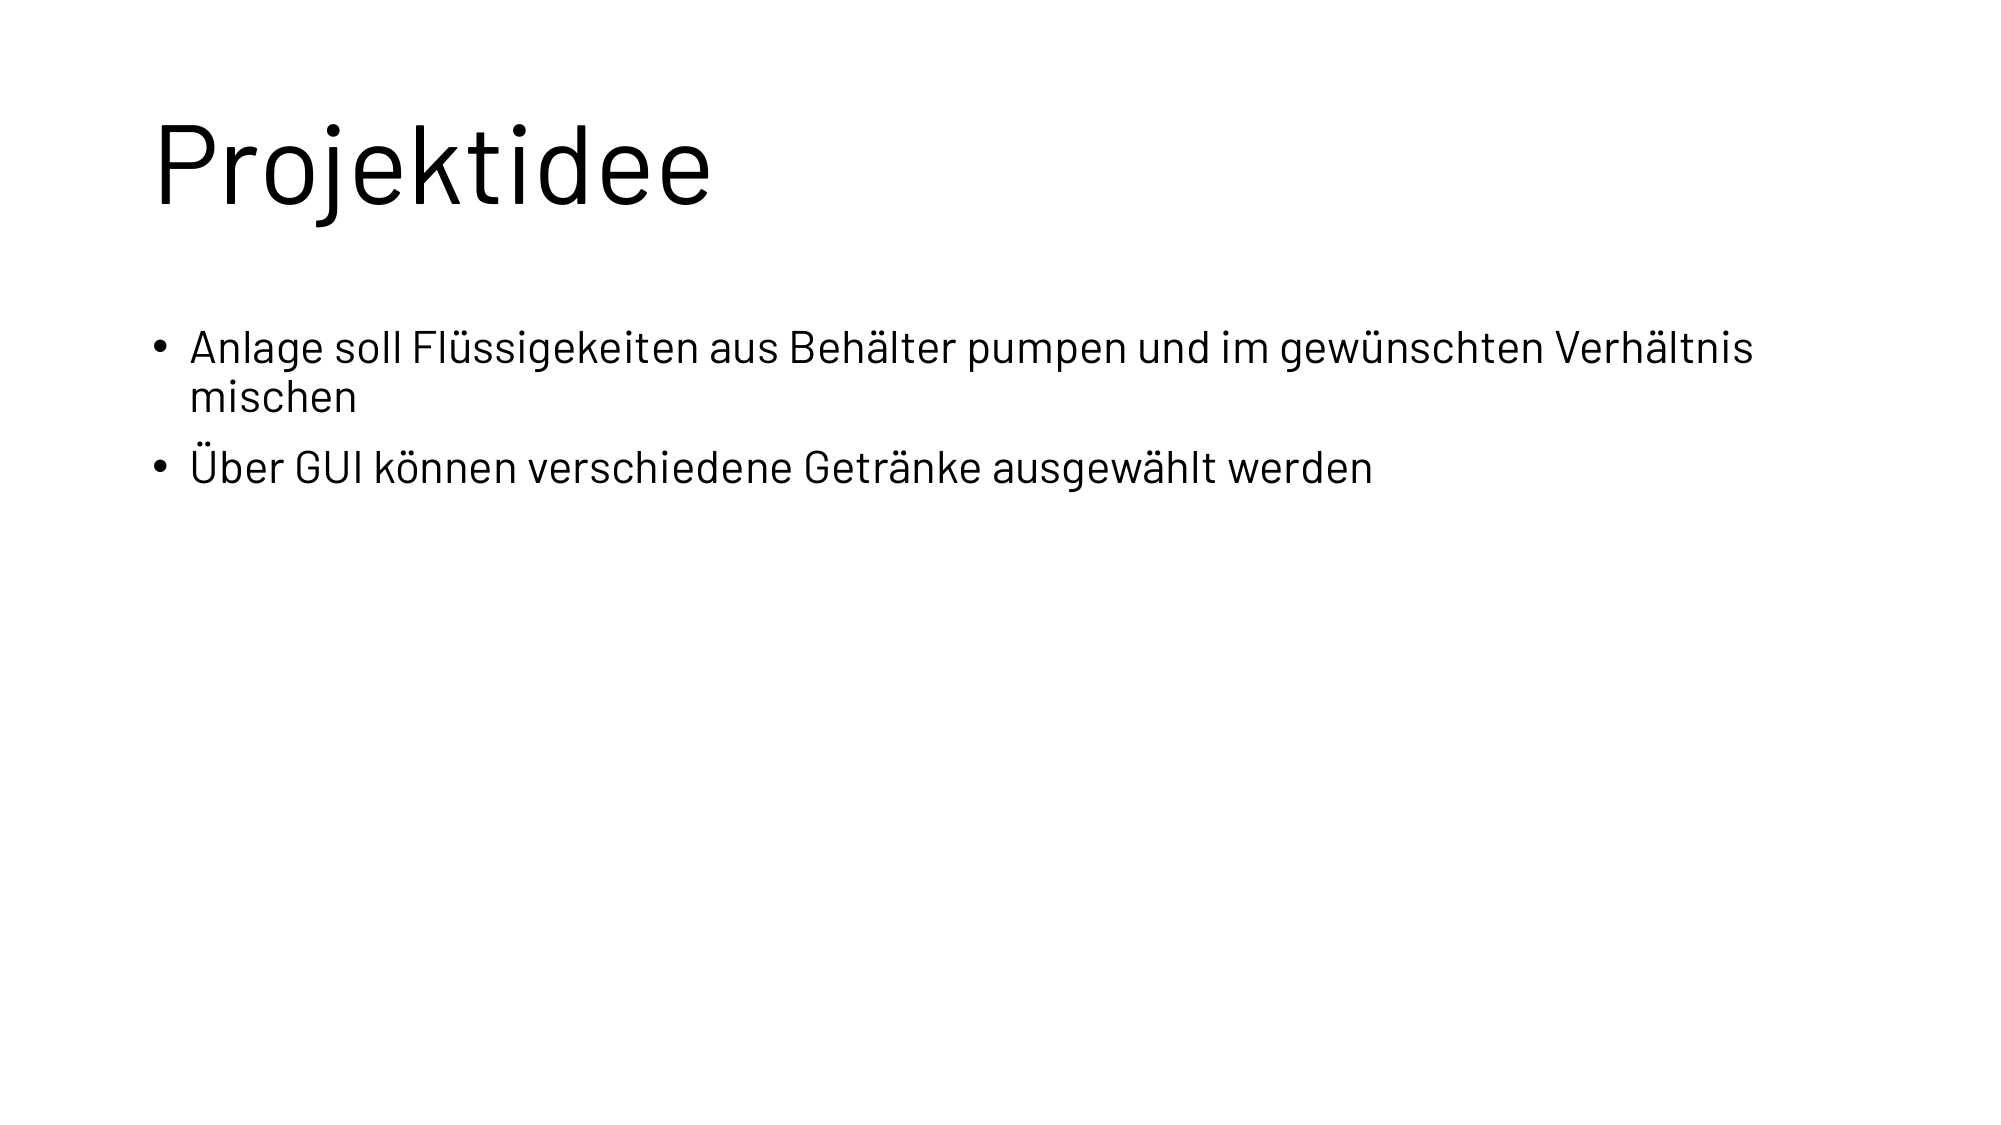

# Projektidee
Anlage soll Flüssigekeiten aus Behälter pumpen und im gewünschten Verhältnis mischen
Über GUI können verschiedene Getränke ausgewählt werden